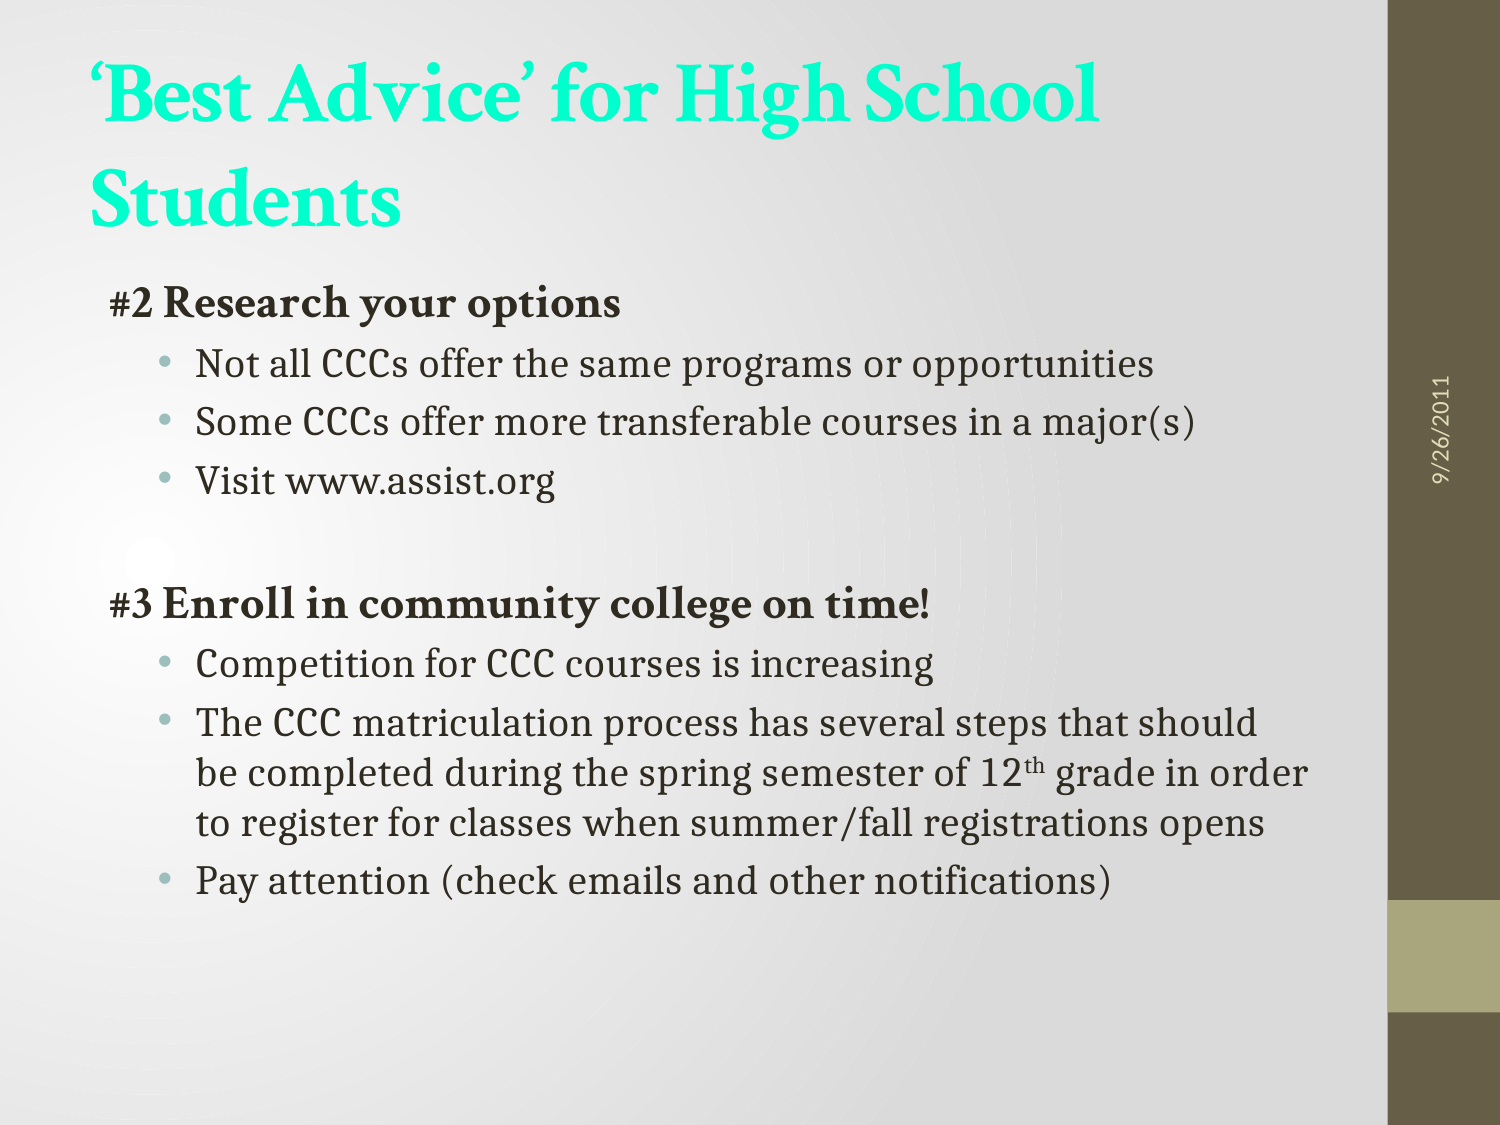

‘Best Advice’ for High School Students
#2 Research your options
Not all CCCs offer the same programs or opportunities
Some CCCs offer more transferable courses in a major(s)
Visit www.assist.org

#3 Enroll in community college on time!
Competition for CCC courses is increasing
The CCC matriculation process has several steps that should be completed during the spring semester of 12th grade in order to register for classes when summer/fall registrations opens
Pay attention (check emails and other notifications)

9/26/2011